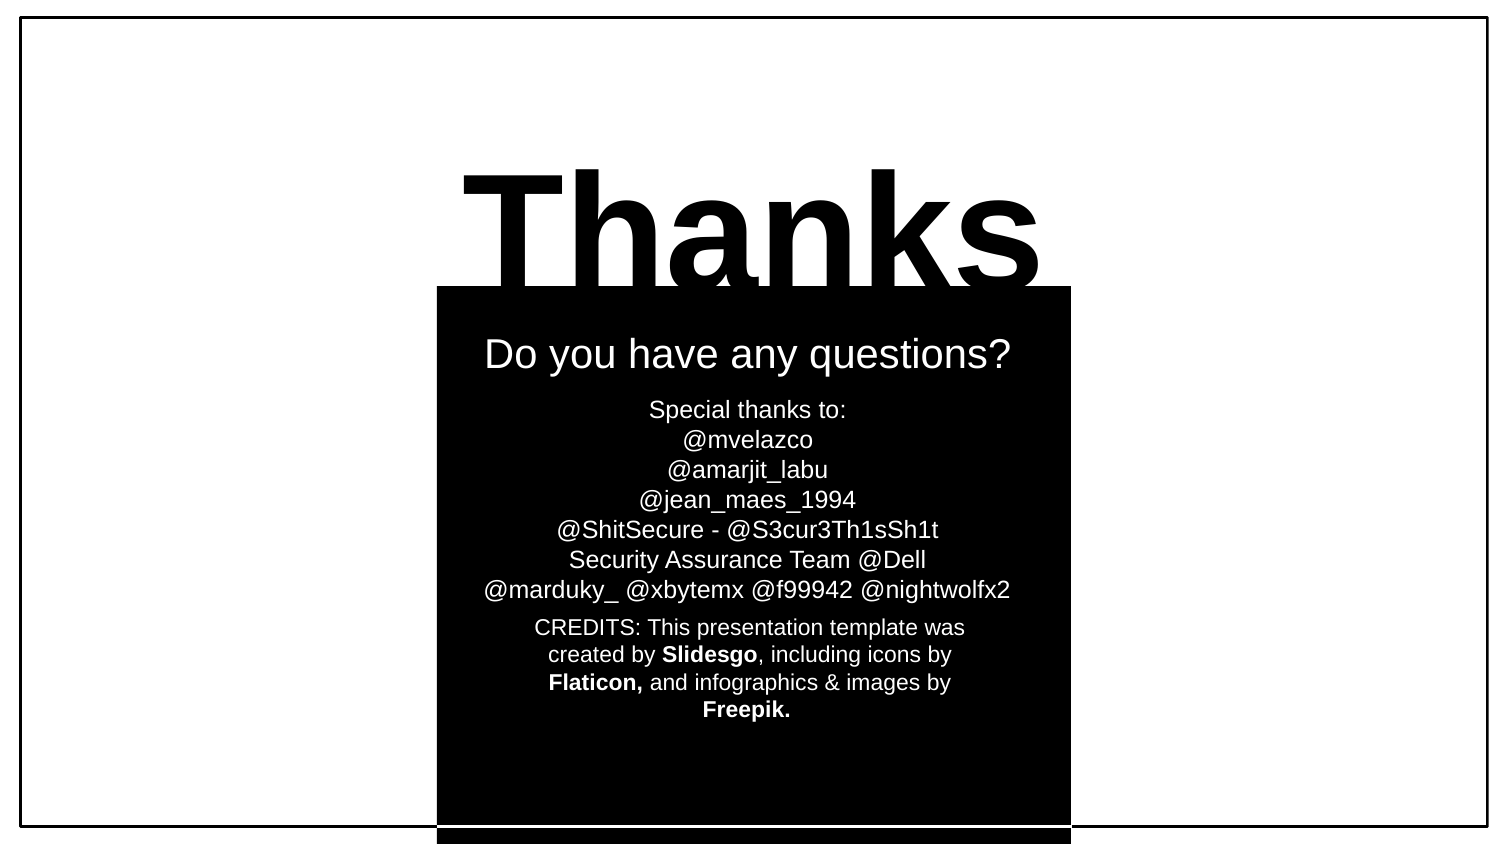

# Thanks
Do you have any questions?

Special thanks to:
@mvelazco
@amarjit_labu
@jean_maes_1994
@ShitSecure - @S3cur3Th1sSh1t
Security Assurance Team @Dell
@marduky_ @xbytemx @f99942 @nightwolfx2